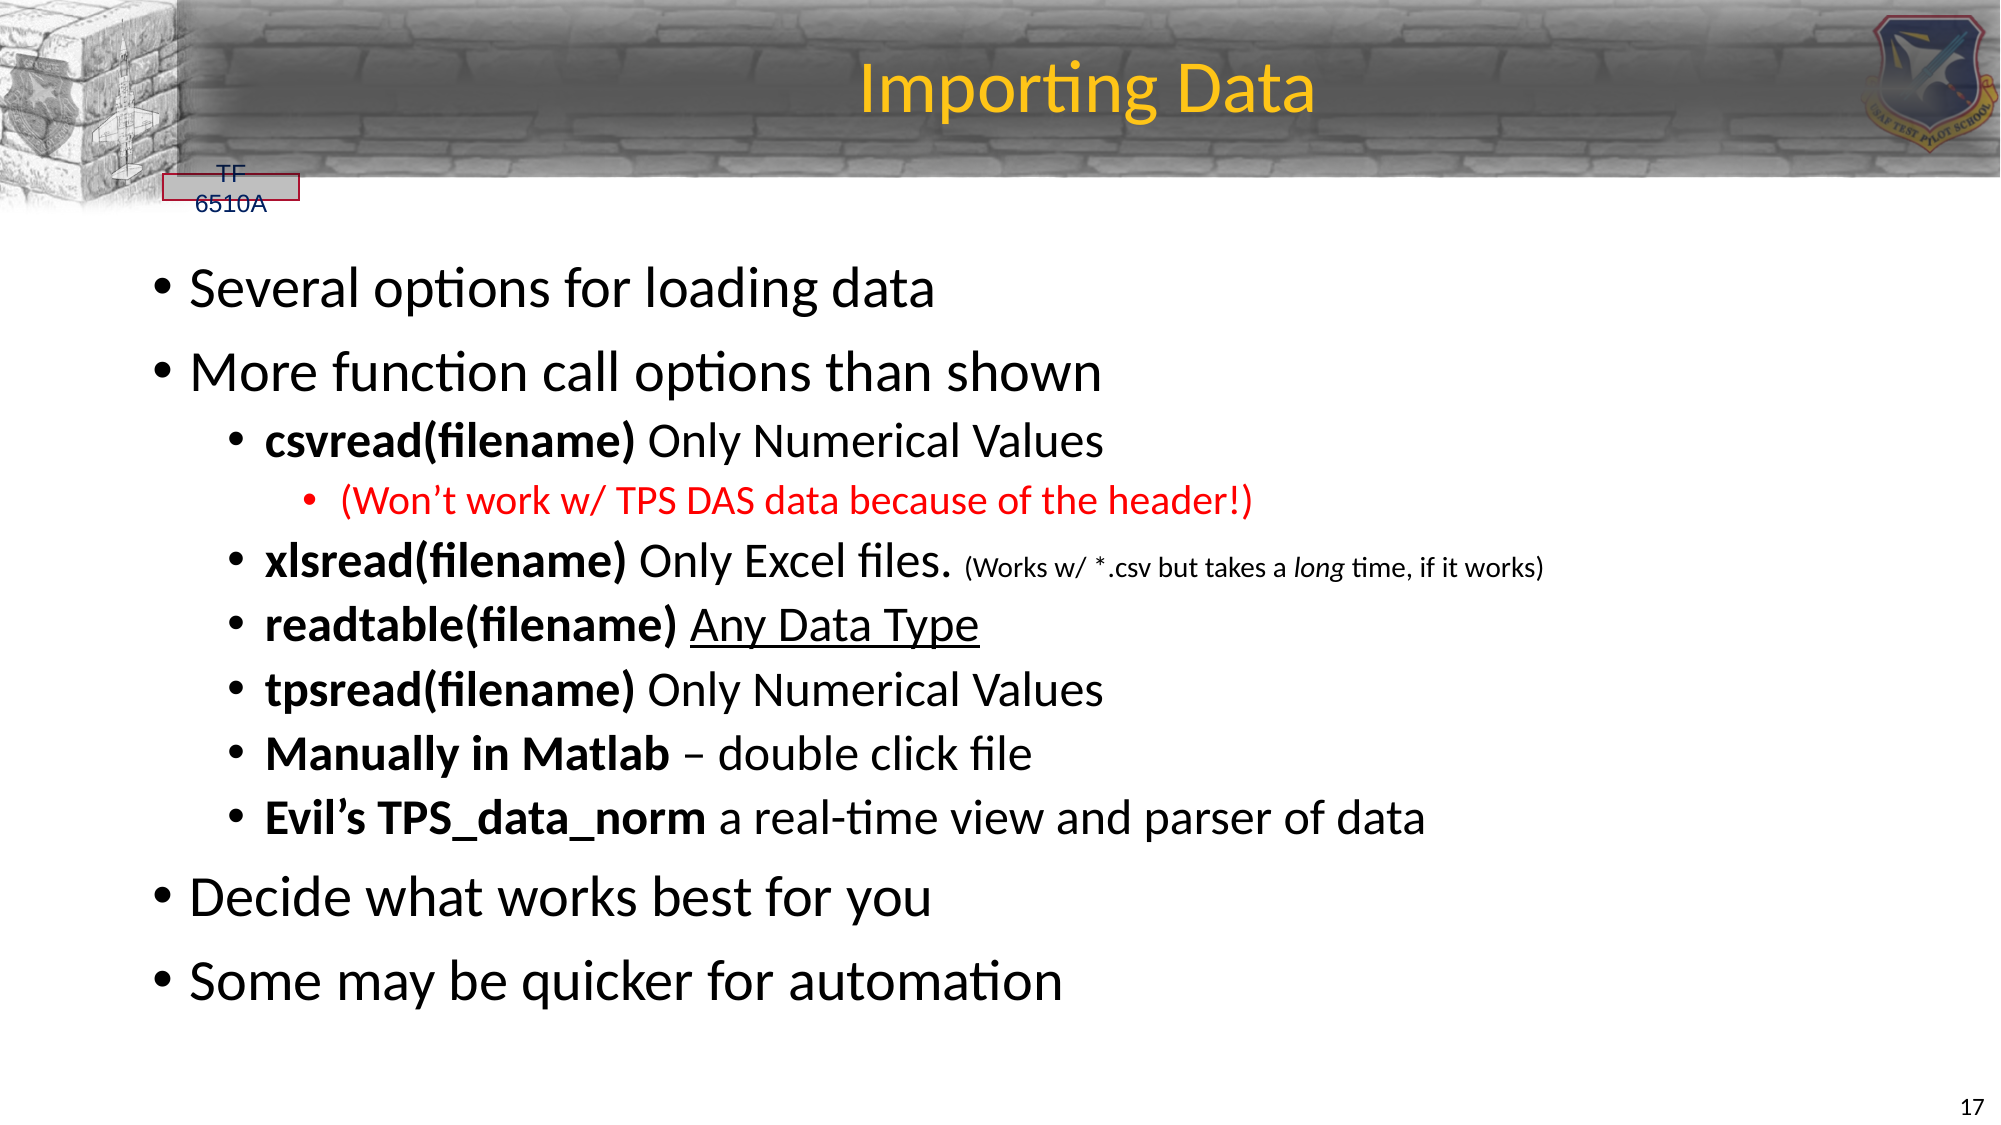

# Importing Data
Several options for loading data
More function call options than shown
csvread(filename) Only Numerical Values
(Won’t work w/ TPS DAS data because of the header!)
xlsread(filename) Only Excel files. (Works w/ *.csv but takes a long time, if it works)
readtable(filename) Any Data Type
tpsread(filename) Only Numerical Values
Manually in Matlab – double click file
Evil’s TPS_data_norm a real-time view and parser of data
Decide what works best for you
Some may be quicker for automation

17